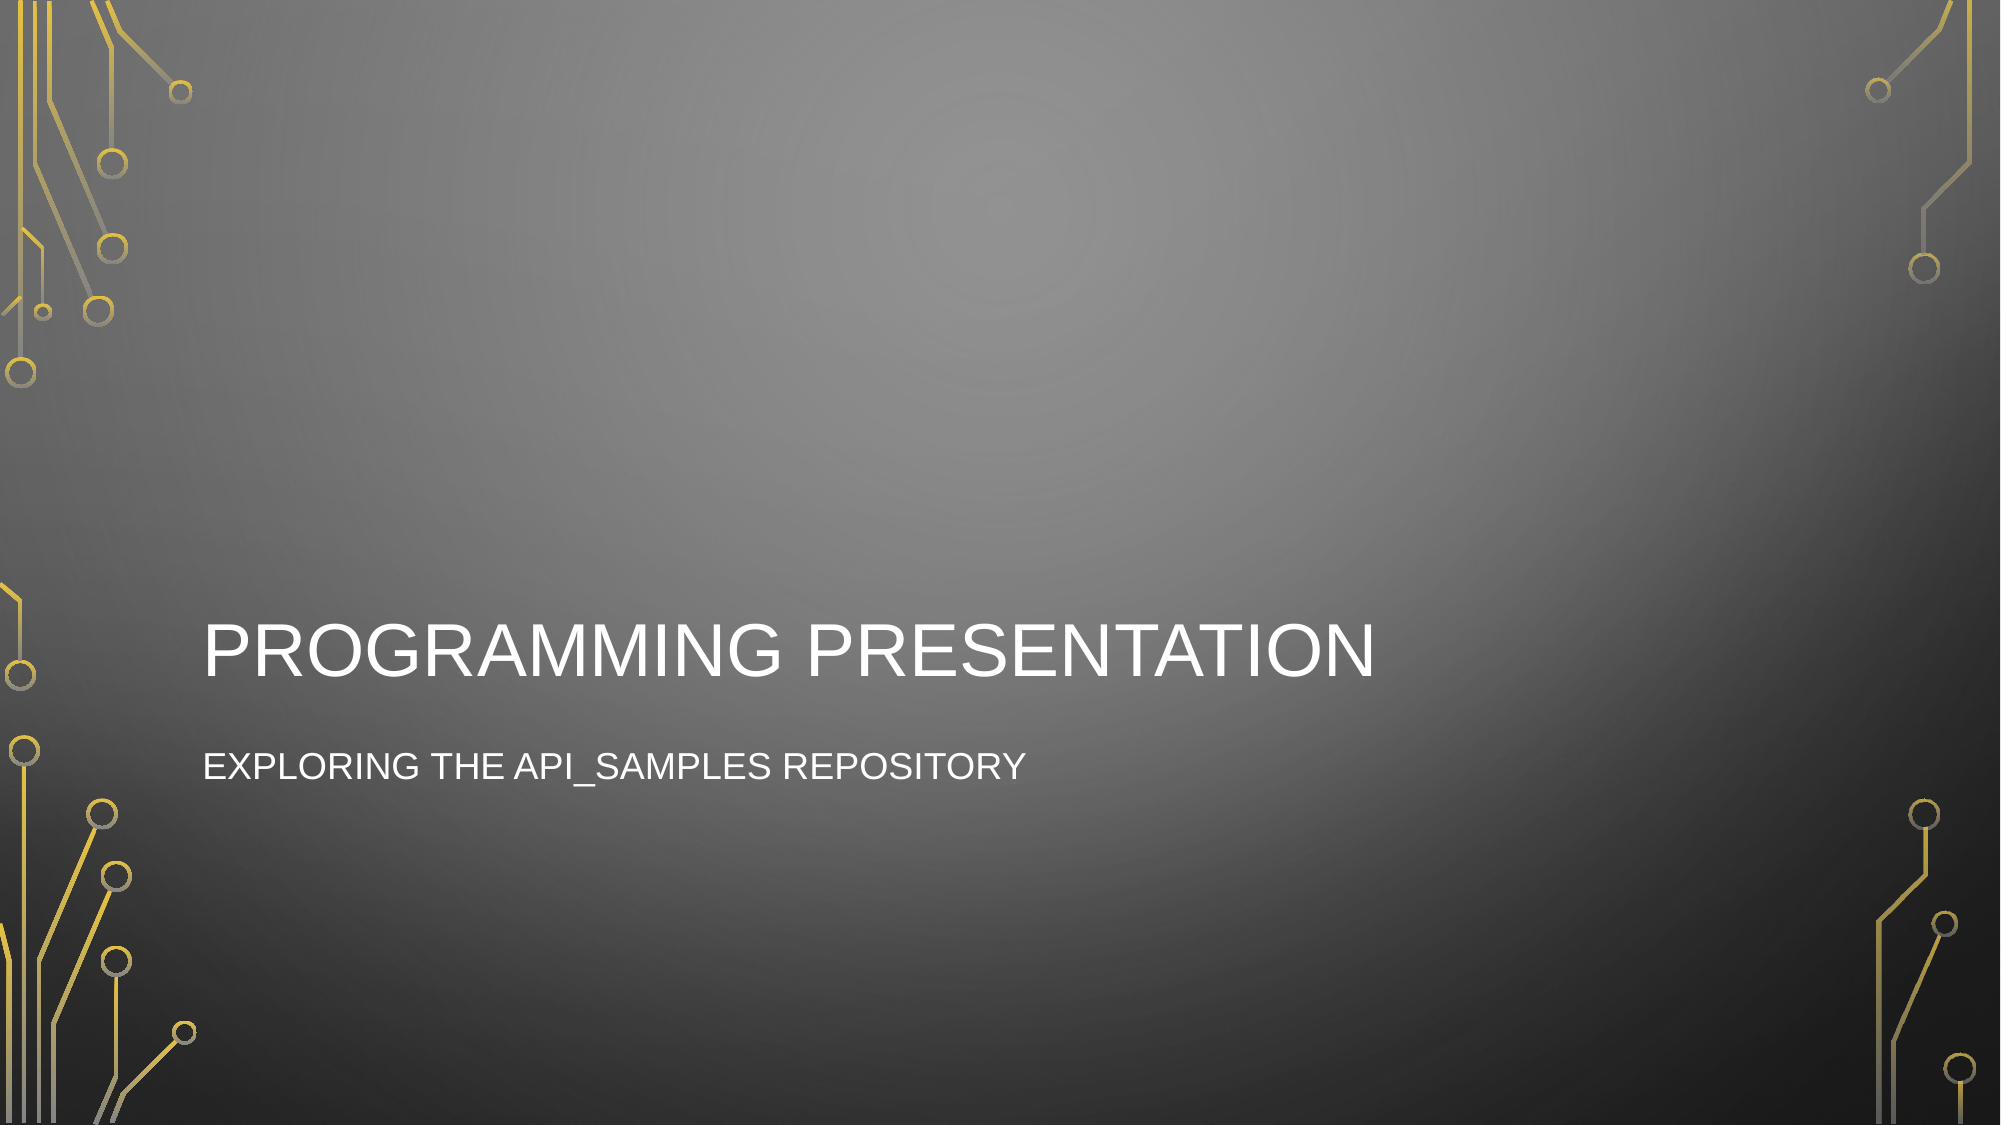

# Programming presentation
Exploring the API_SAMPLES repository